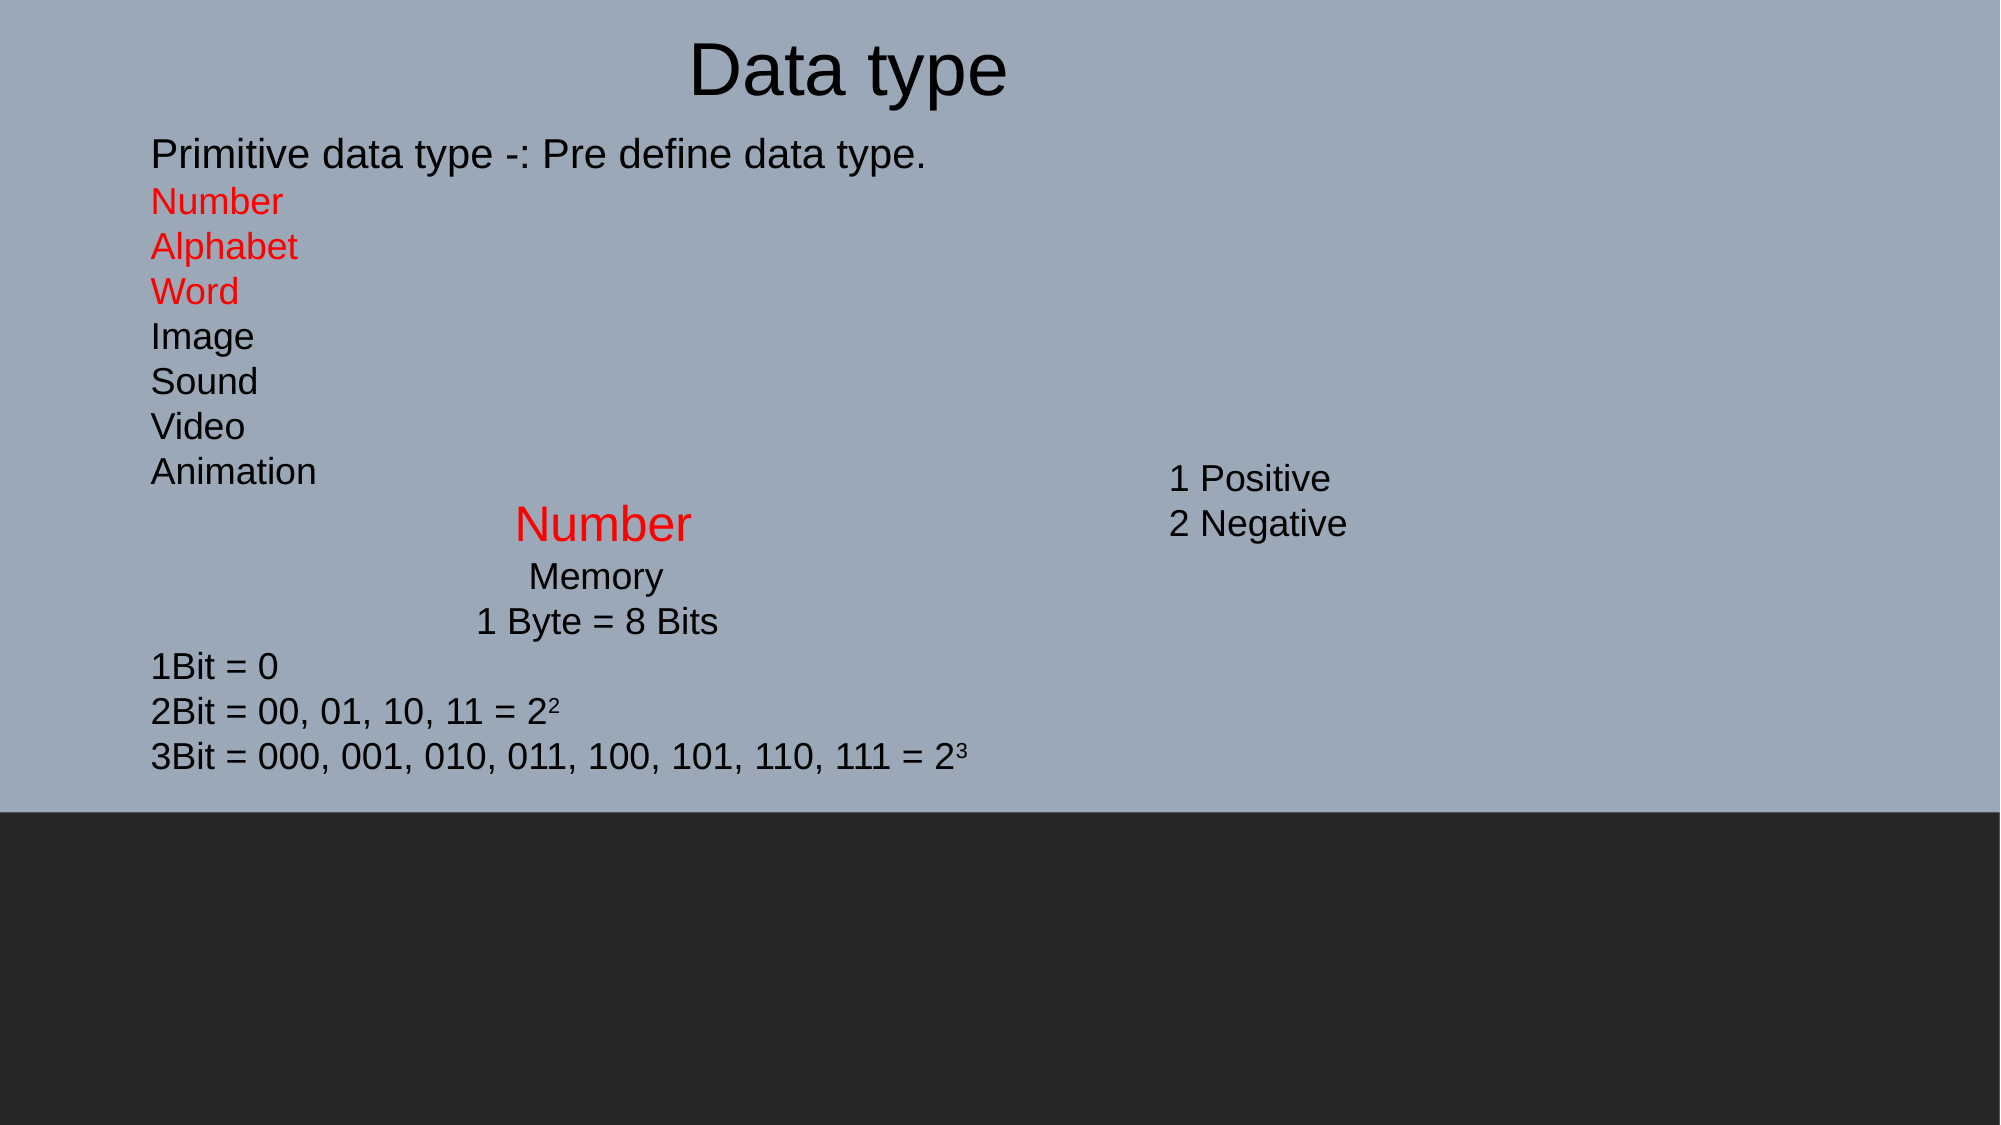

Data type
Primitive data type -: Pre define data type.
Number
Alphabet
Word
Image
Sound
Video
Animation
                          Number
                                    Memory
                               1 Byte = 8 Bits
1Bit = 0
2Bit = 00, 01, 10, 11 = 22
3Bit = 000, 001, 010, 011, 100, 101, 110, 111 = 23
1 Positive
2 Negative